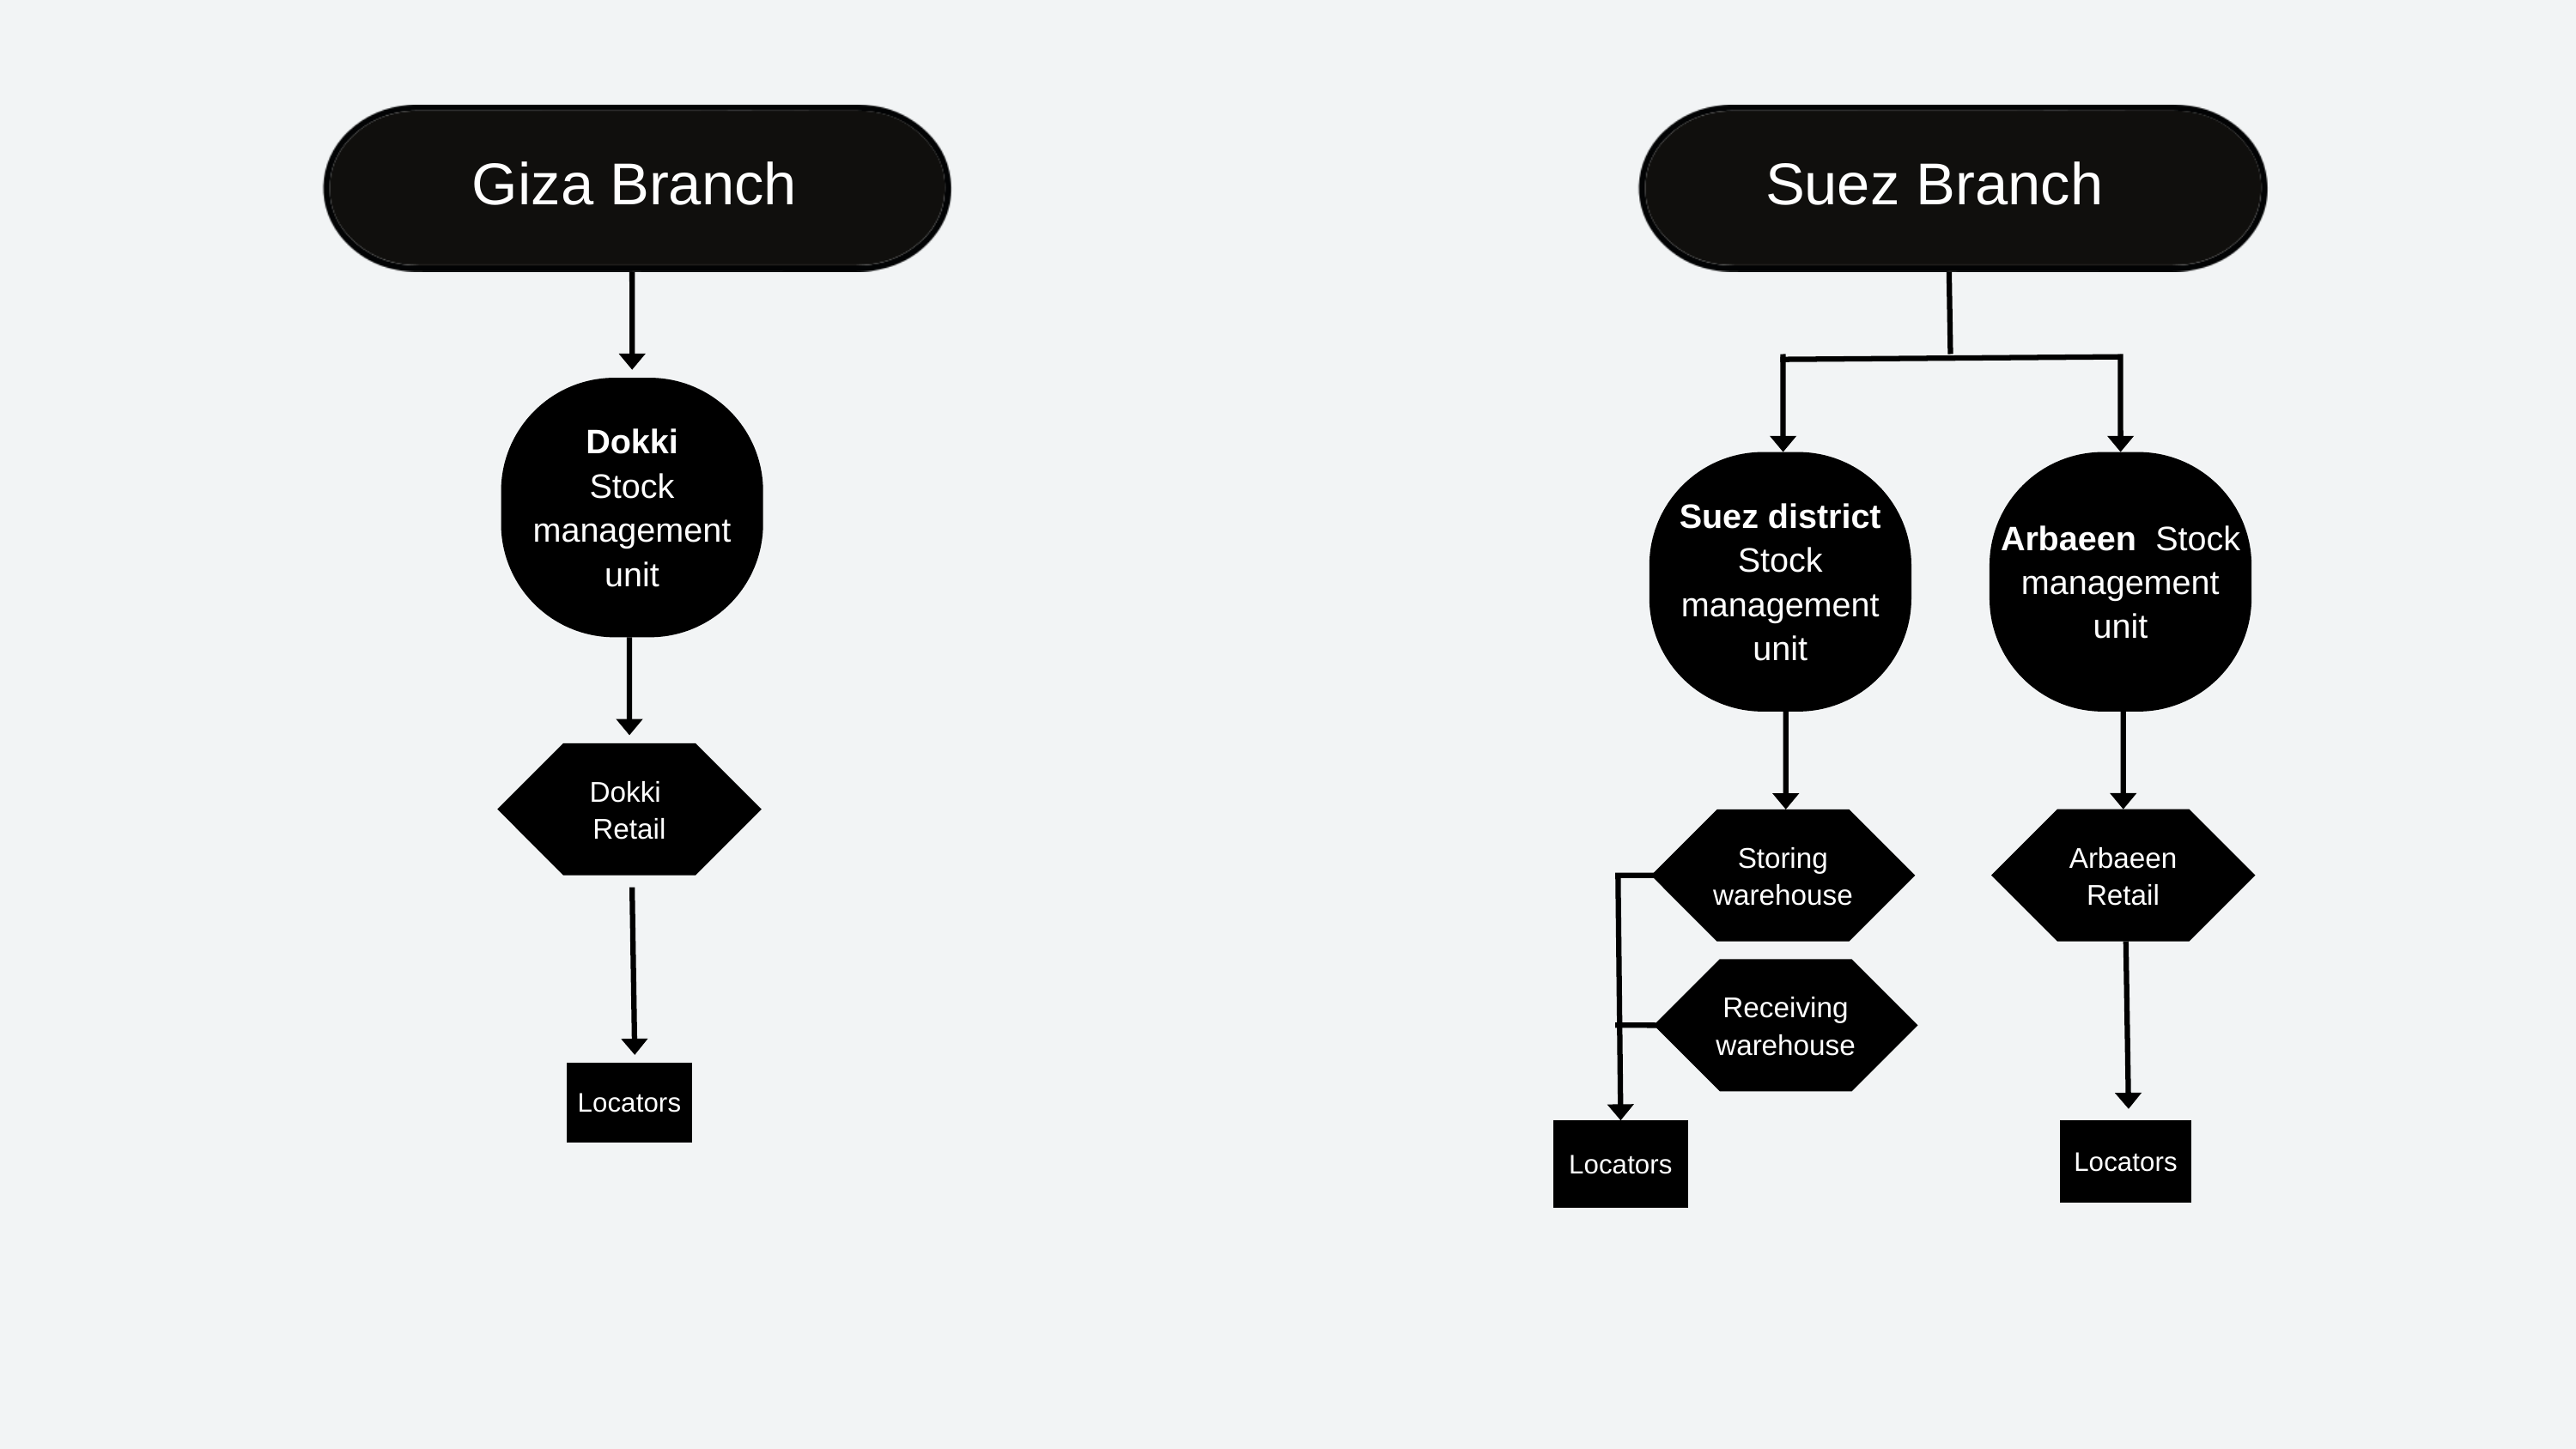

Giza Branch
Suez Branch

Dokki
Stock management unit

Suez district Stock management unit

Arbaeen  Stock management unit

Dokki
Retail

Arbaeen
Retail

Storing warehouse

Receiving
warehouse

Locators

Locators

Locators